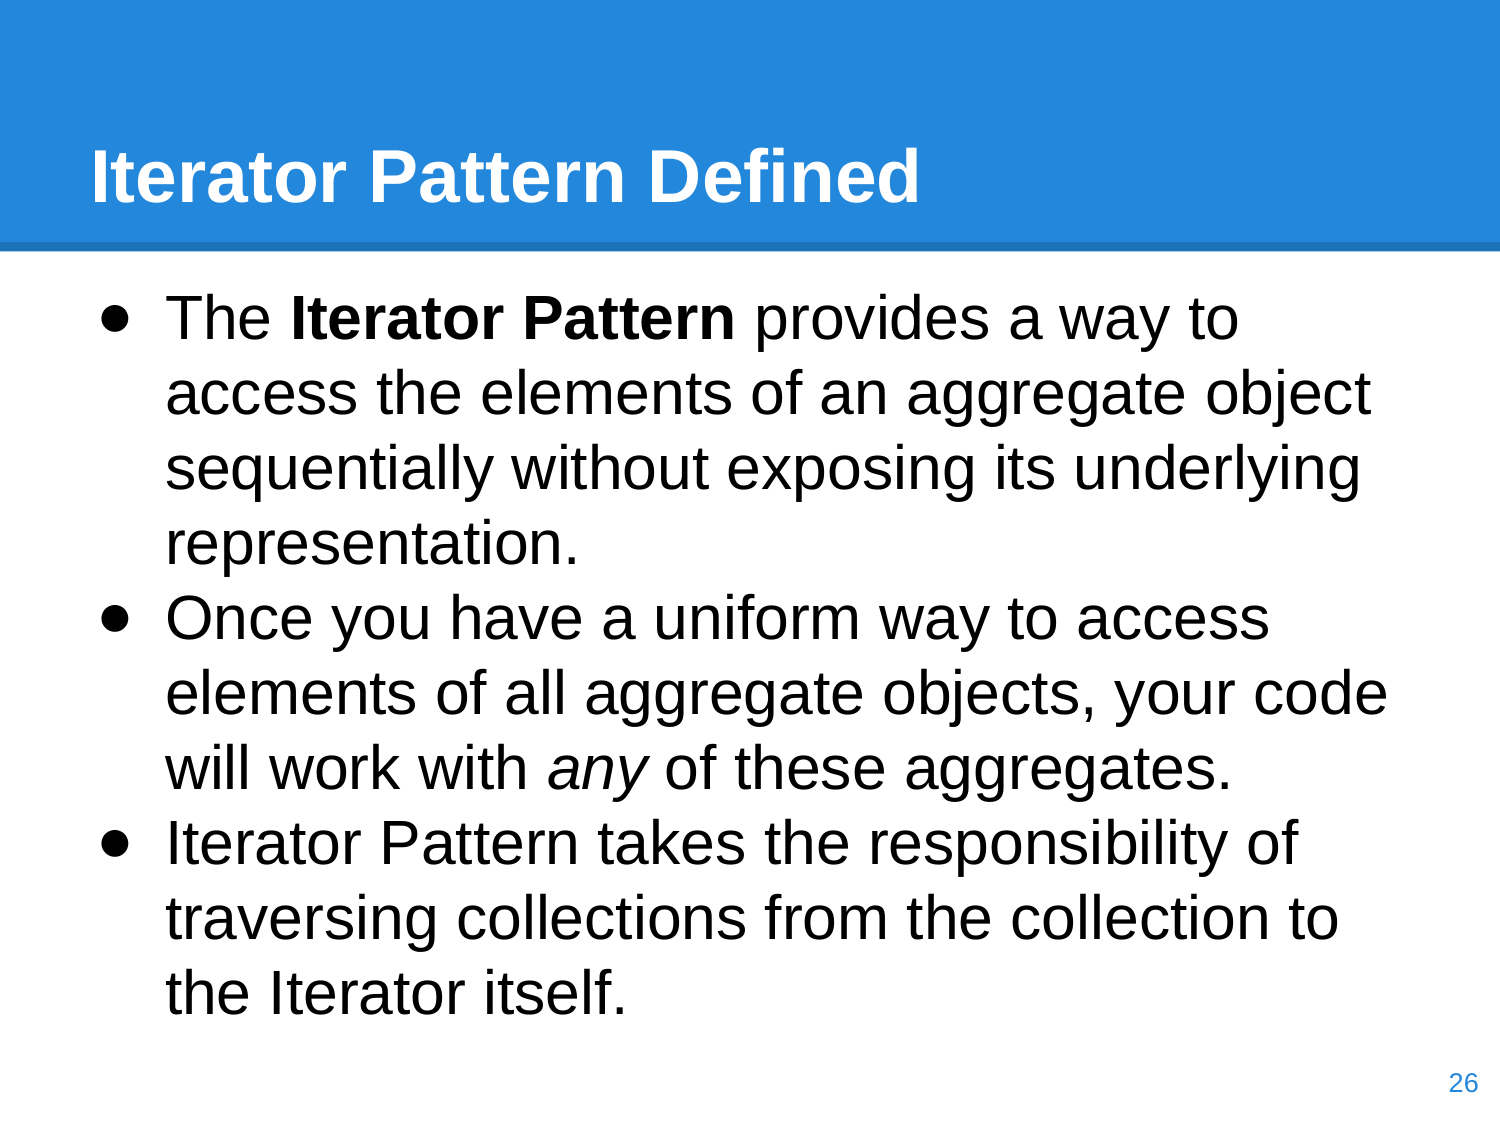

# Iterator Pattern Defined
The Iterator Pattern provides a way to access the elements of an aggregate object sequentially without exposing its underlying representation.
Once you have a uniform way to access elements of all aggregate objects, your code will work with any of these aggregates.
Iterator Pattern takes the responsibility of traversing collections from the collection to the Iterator itself.
26